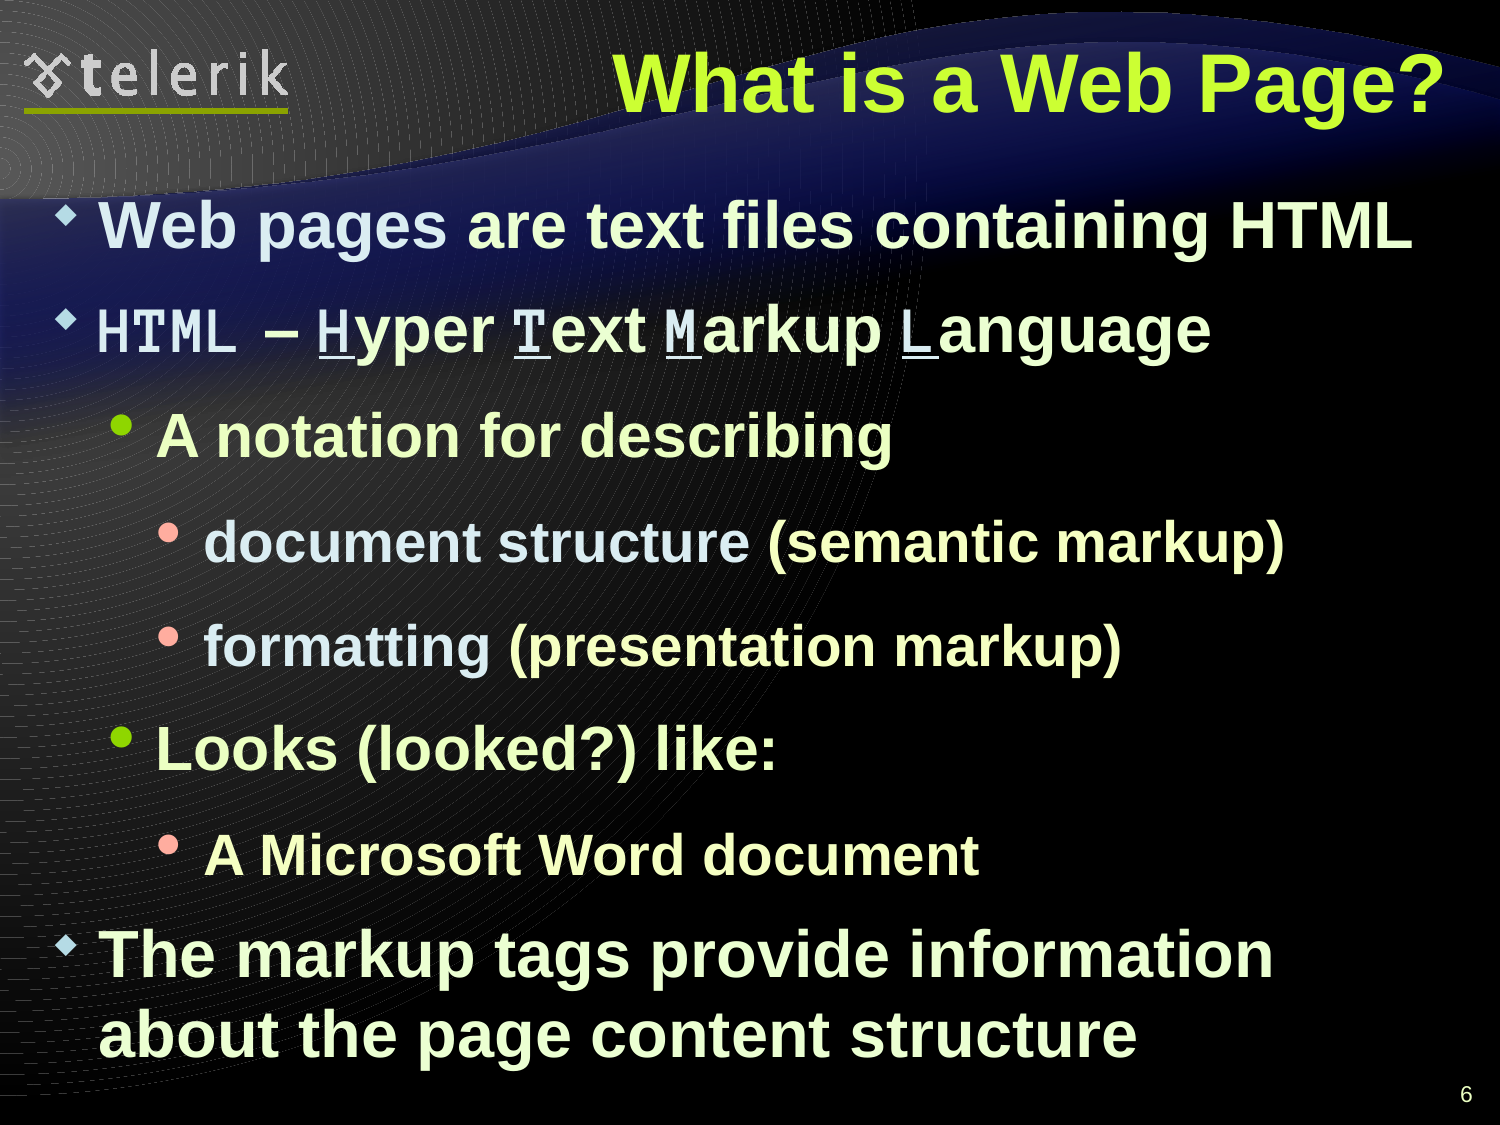

# What is a Web Page?
Web pages are text files containing HTML
HTML – Hyper Text Markup Language
A notation for describing
document structure (semantic markup)
formatting (presentation markup)
Looks (looked?) like:
A Microsoft Word document
The markup tags provide information about the page content structure
6